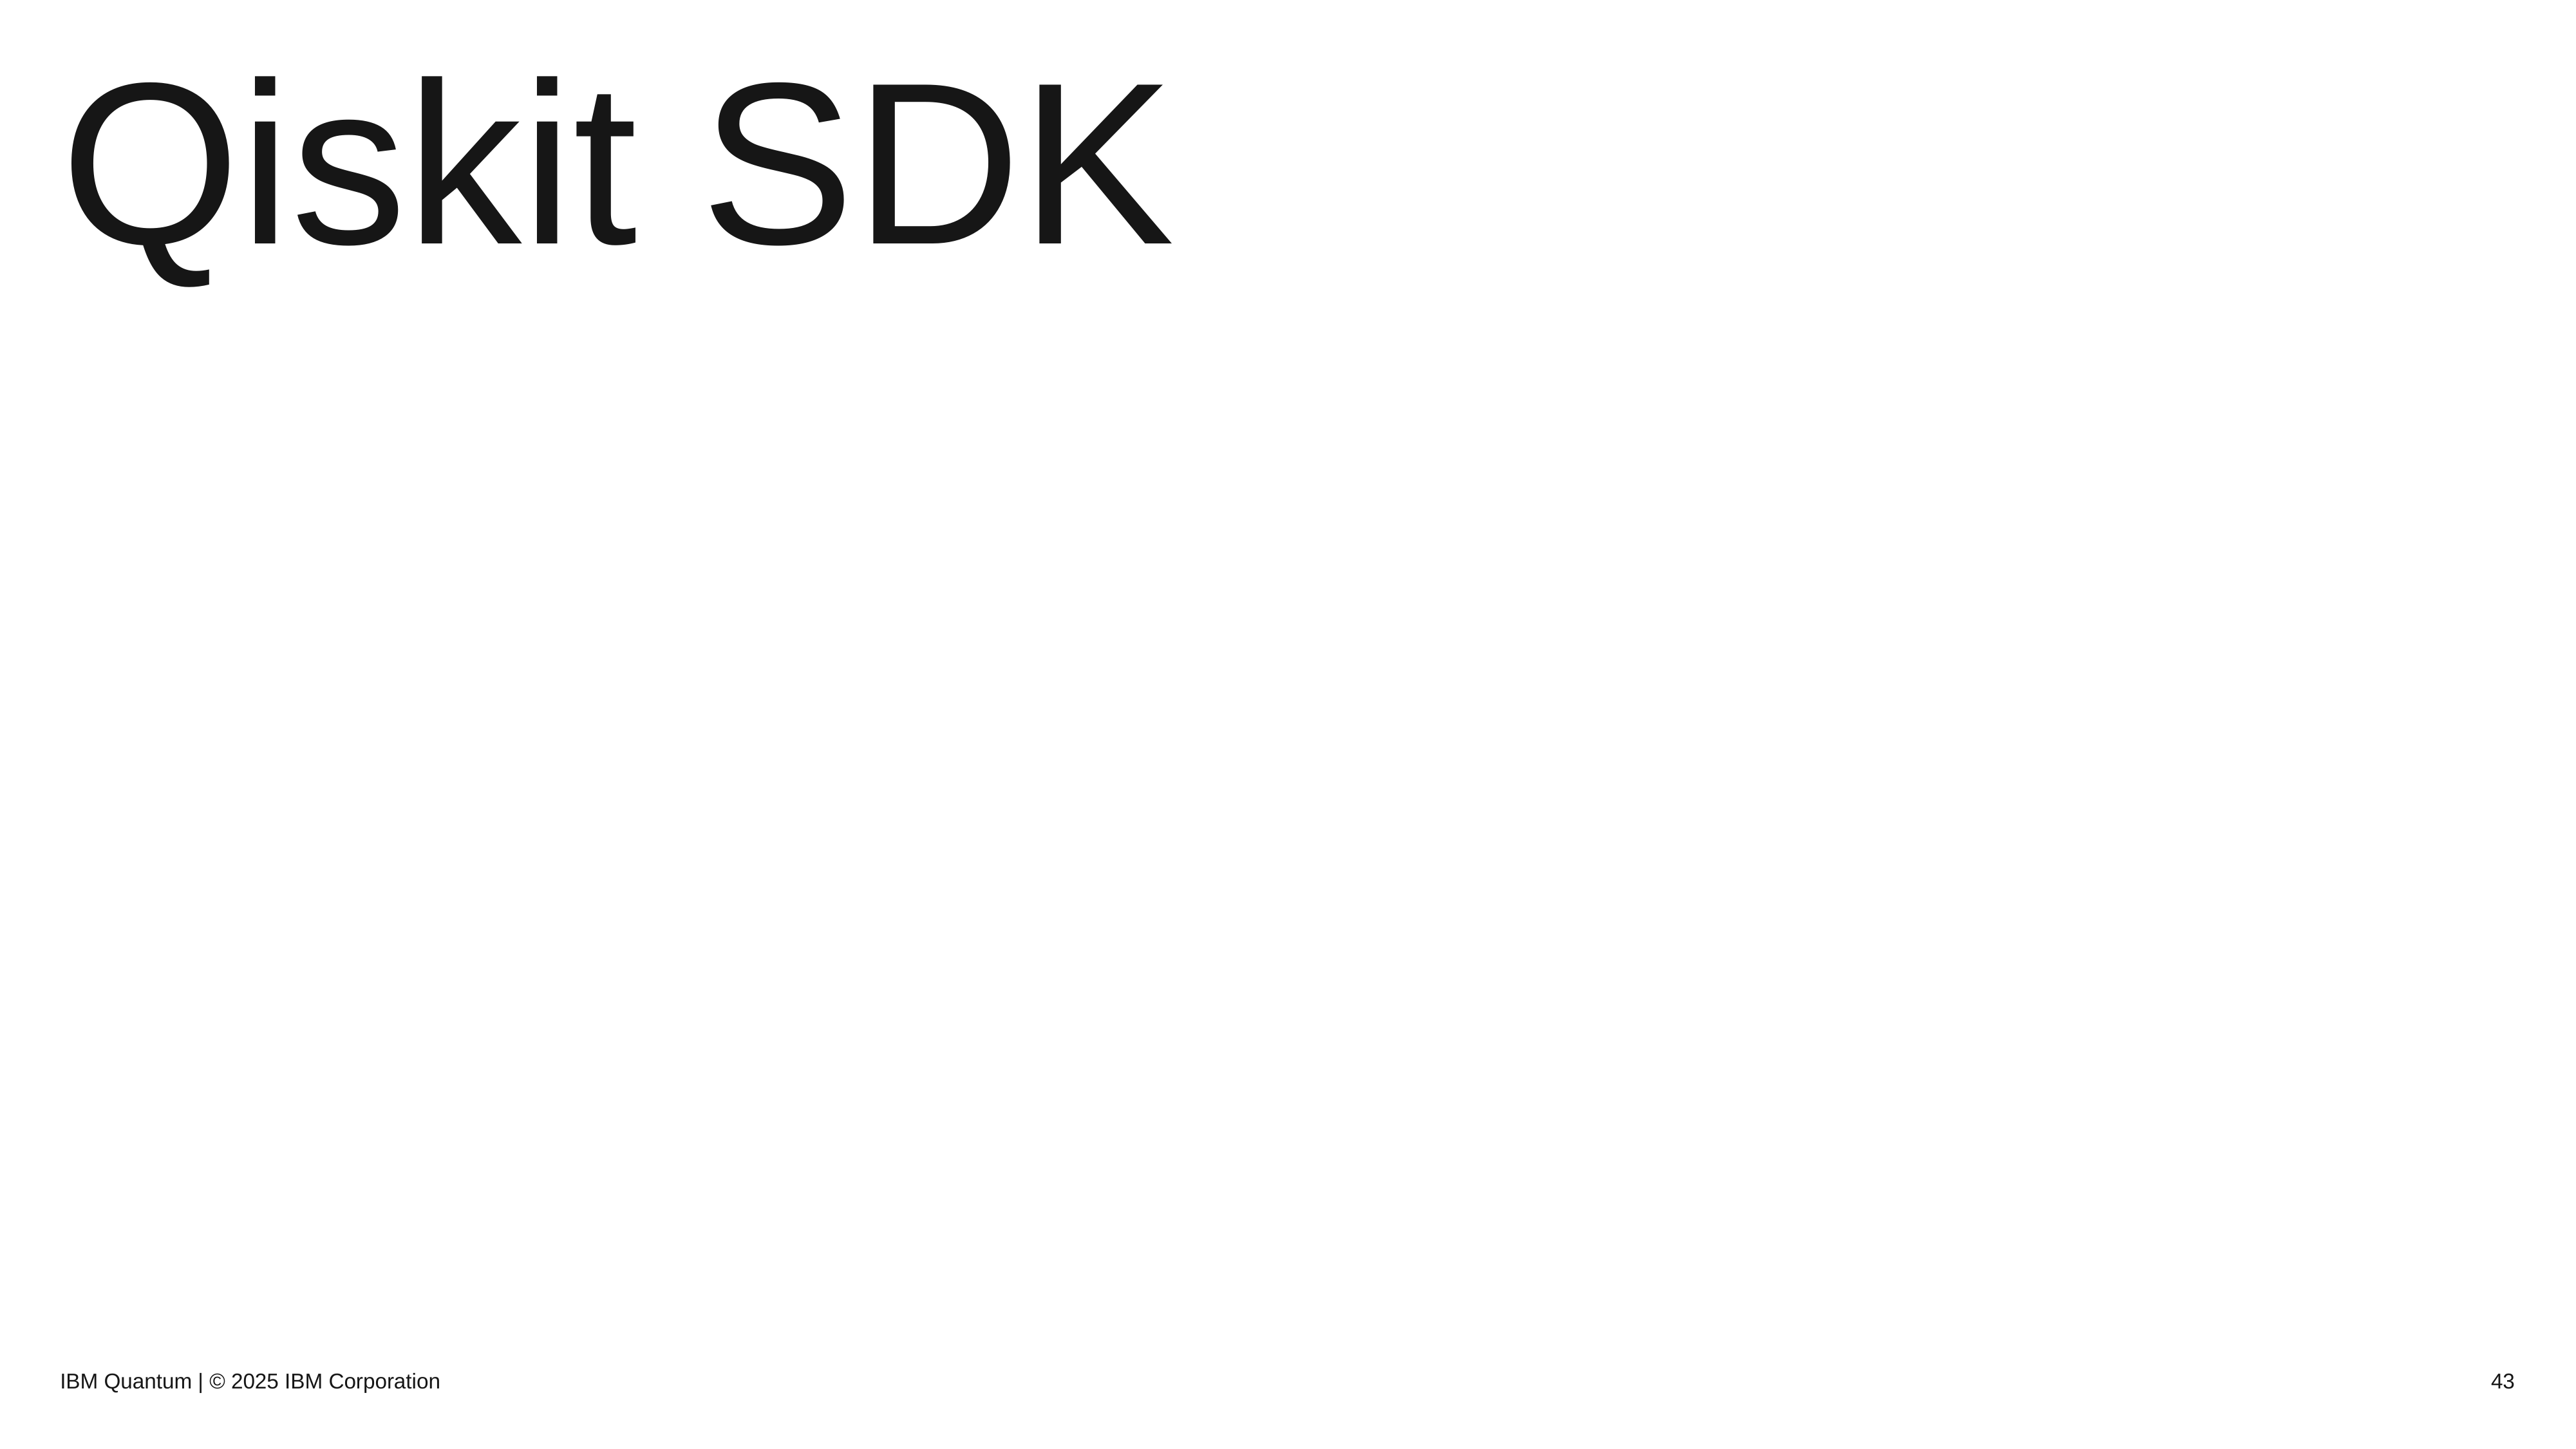

# Qiskit SDK
Slide ID: 2147482138
IBM Quantum | © 2025 IBM Corporation
43